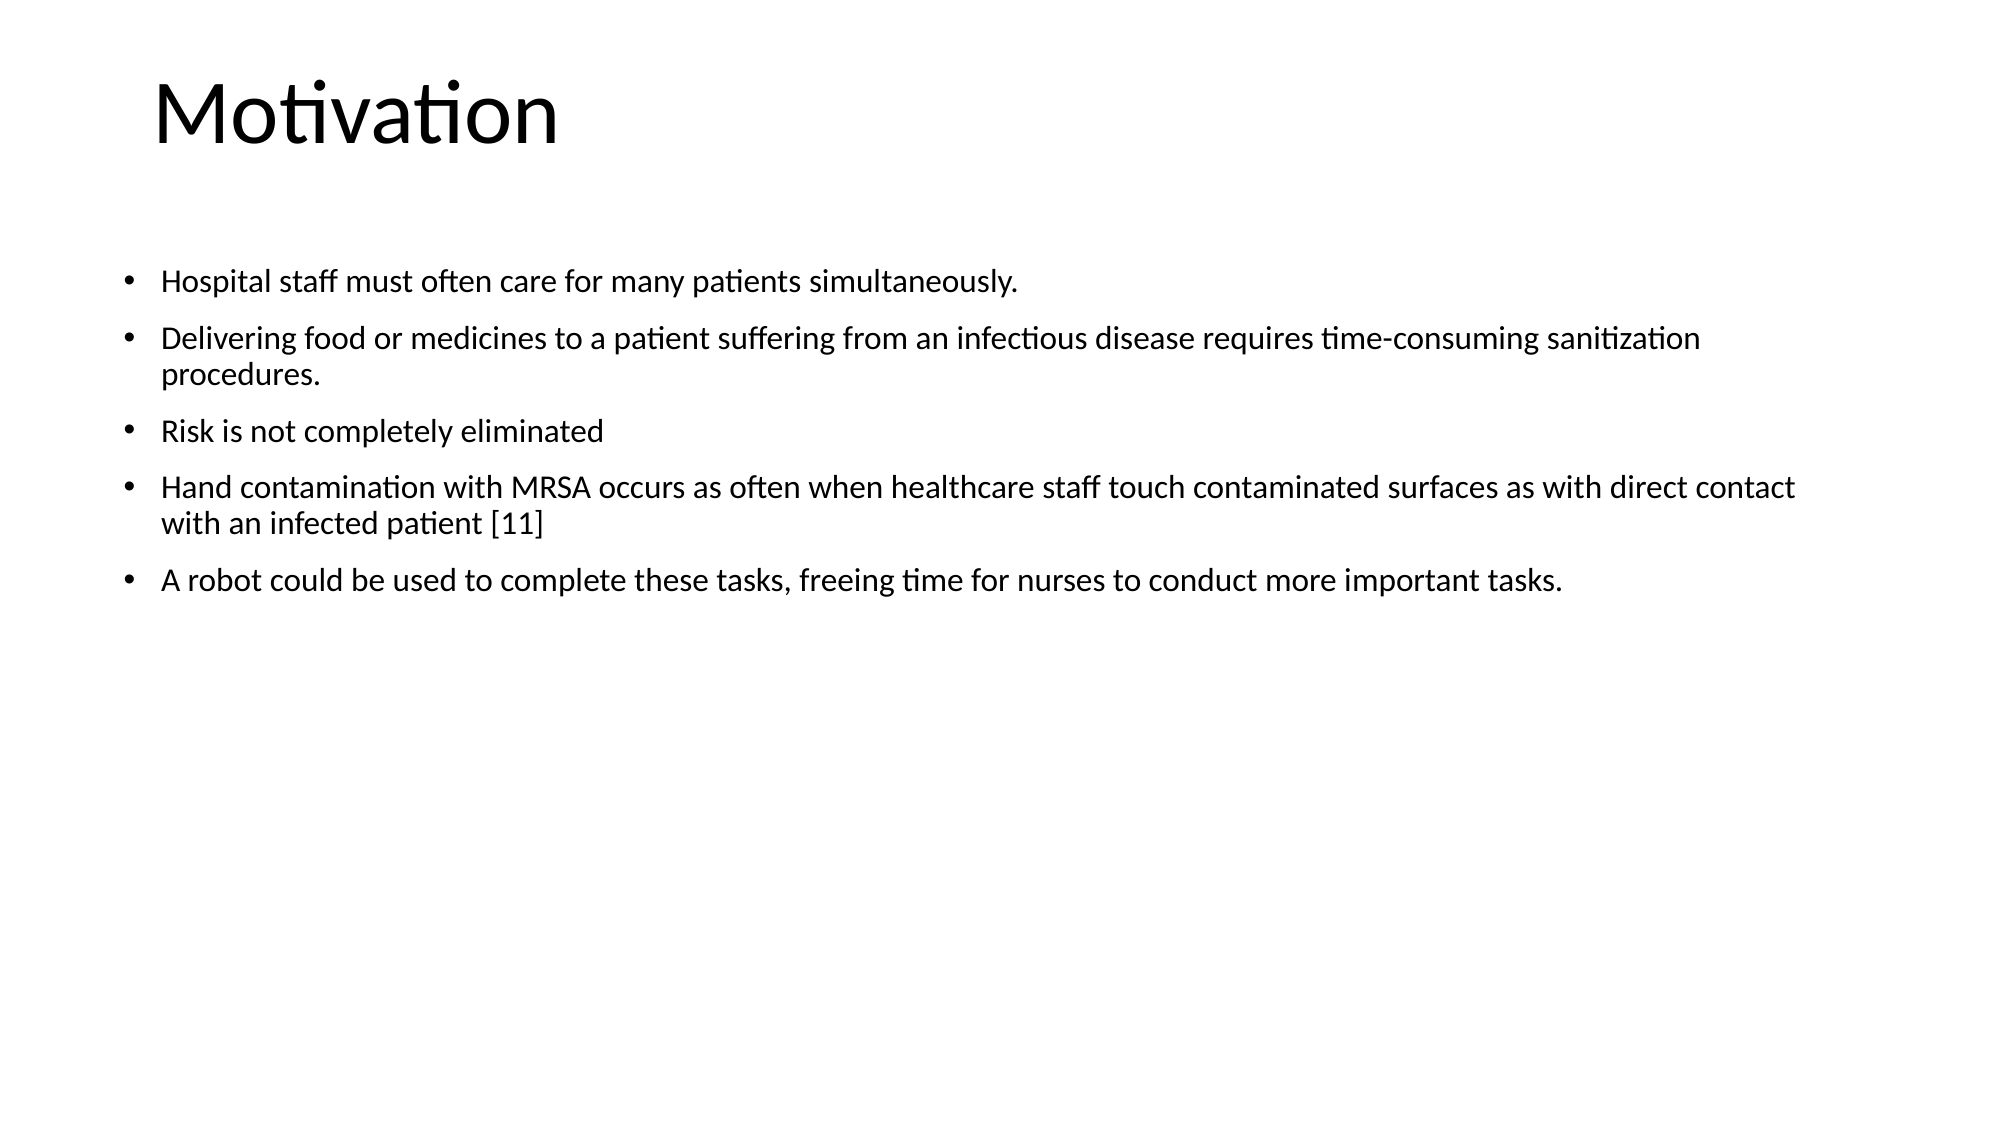

# Motivation
Hospital staff must often care for many patients simultaneously.
Delivering food or medicines to a patient suffering from an infectious disease requires time-consuming sanitization procedures.
Risk is not completely eliminated
Hand contamination with MRSA occurs as often when healthcare staff touch contaminated surfaces as with direct contact with an infected patient [11]
A robot could be used to complete these tasks, freeing time for nurses to conduct more important tasks.